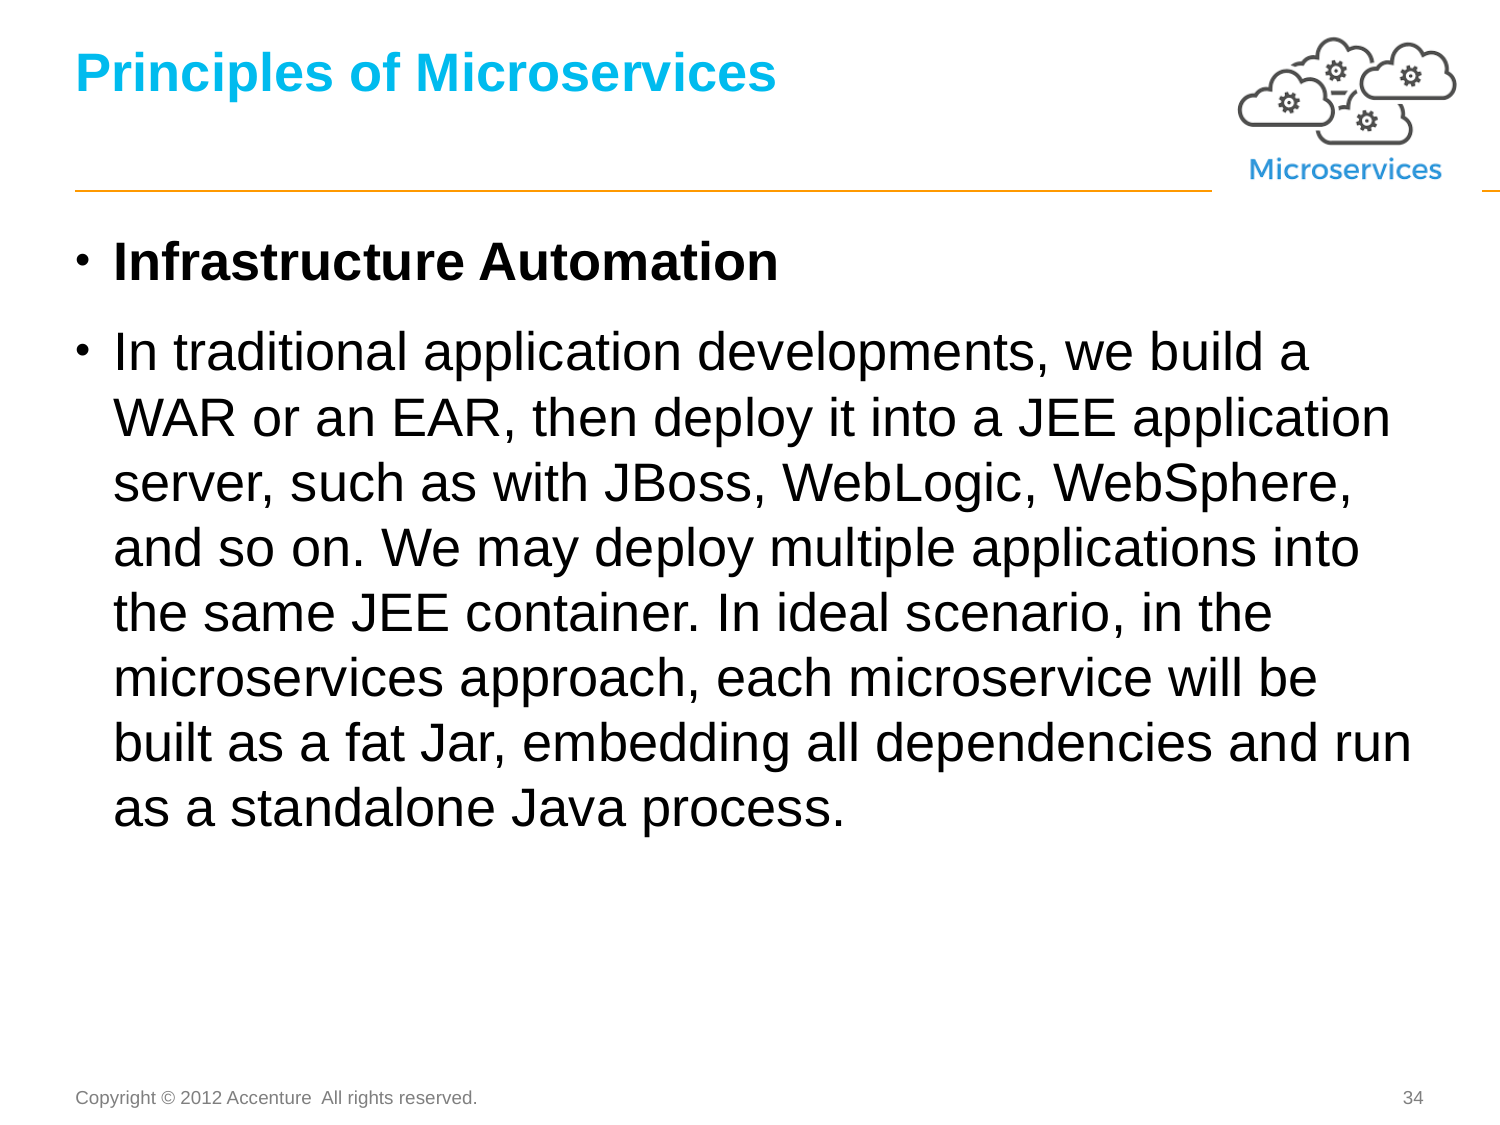

# Principles of Microservices
Infrastructure Automation
In traditional application developments, we build a WAR or an EAR, then deploy it into a JEE application server, such as with JBoss, WebLogic, WebSphere, and so on. We may deploy multiple applications into the same JEE container. In ideal scenario, in the microservices approach, each microservice will be built as a fat Jar, embedding all dependencies and run as a standalone Java process.